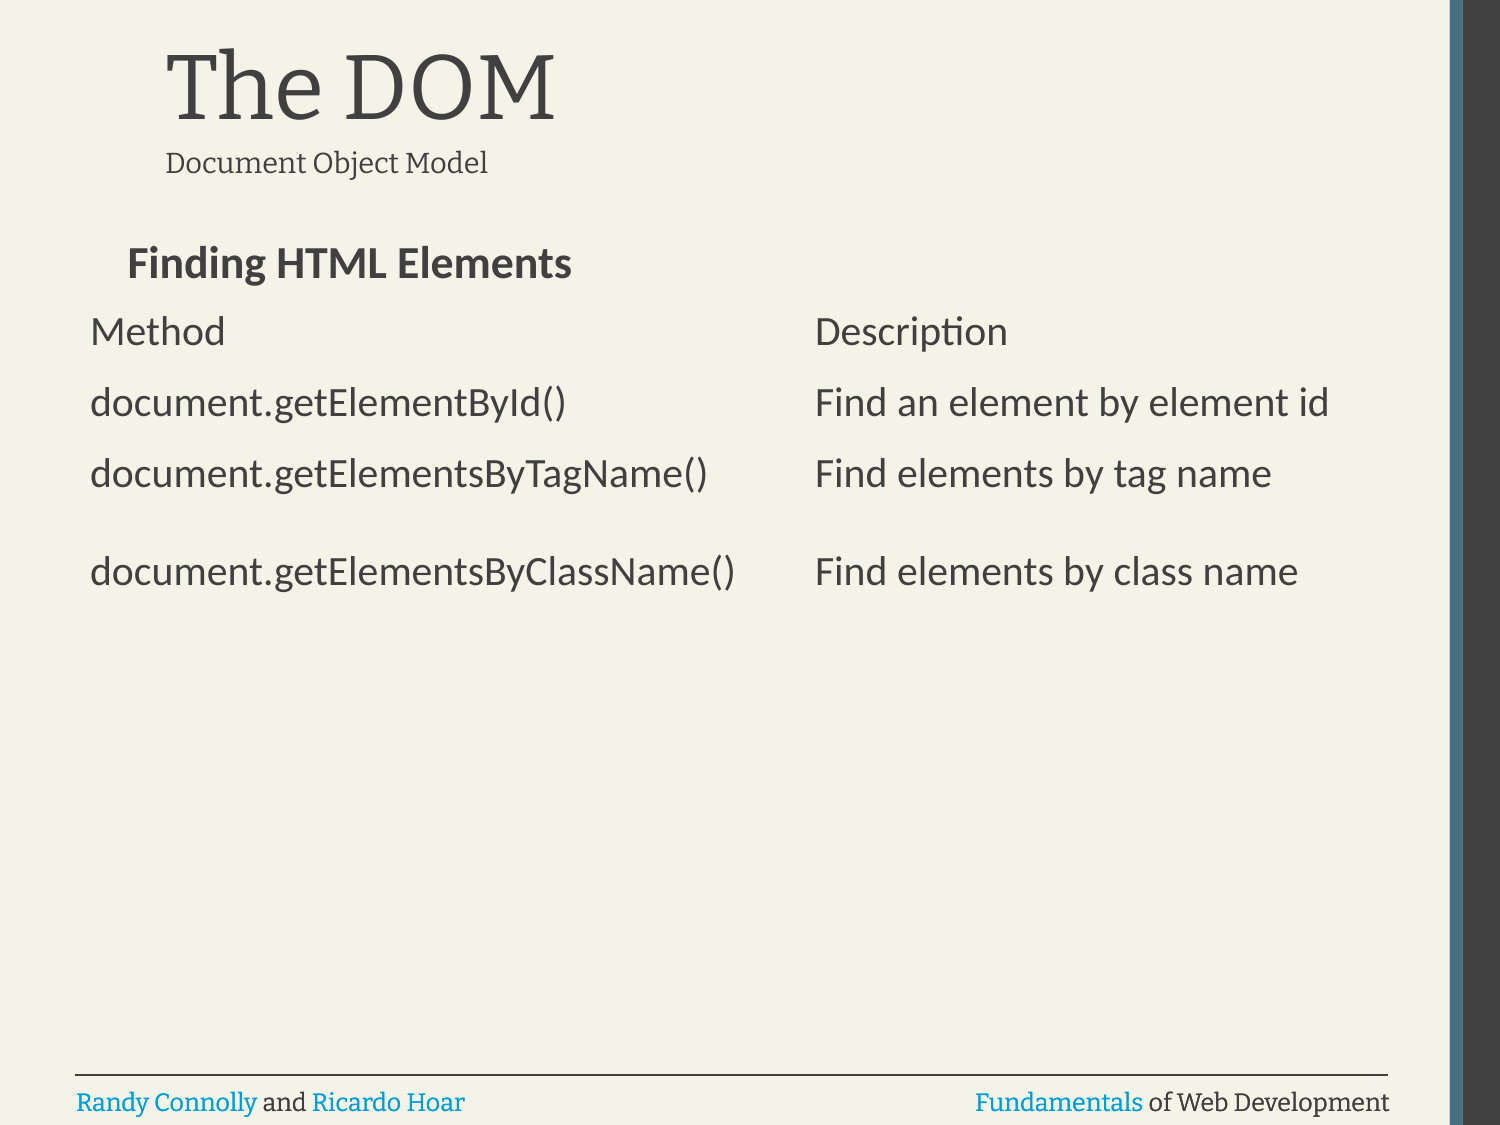

# The DOM
Document Object Model
Finding HTML Elements
| Method | Description |
| --- | --- |
| document.getElementById() | Find an element by element id |
| document.getElementsByTagName() | Find elements by tag name |
| document.getElementsByClassName() | Find elements by class name |